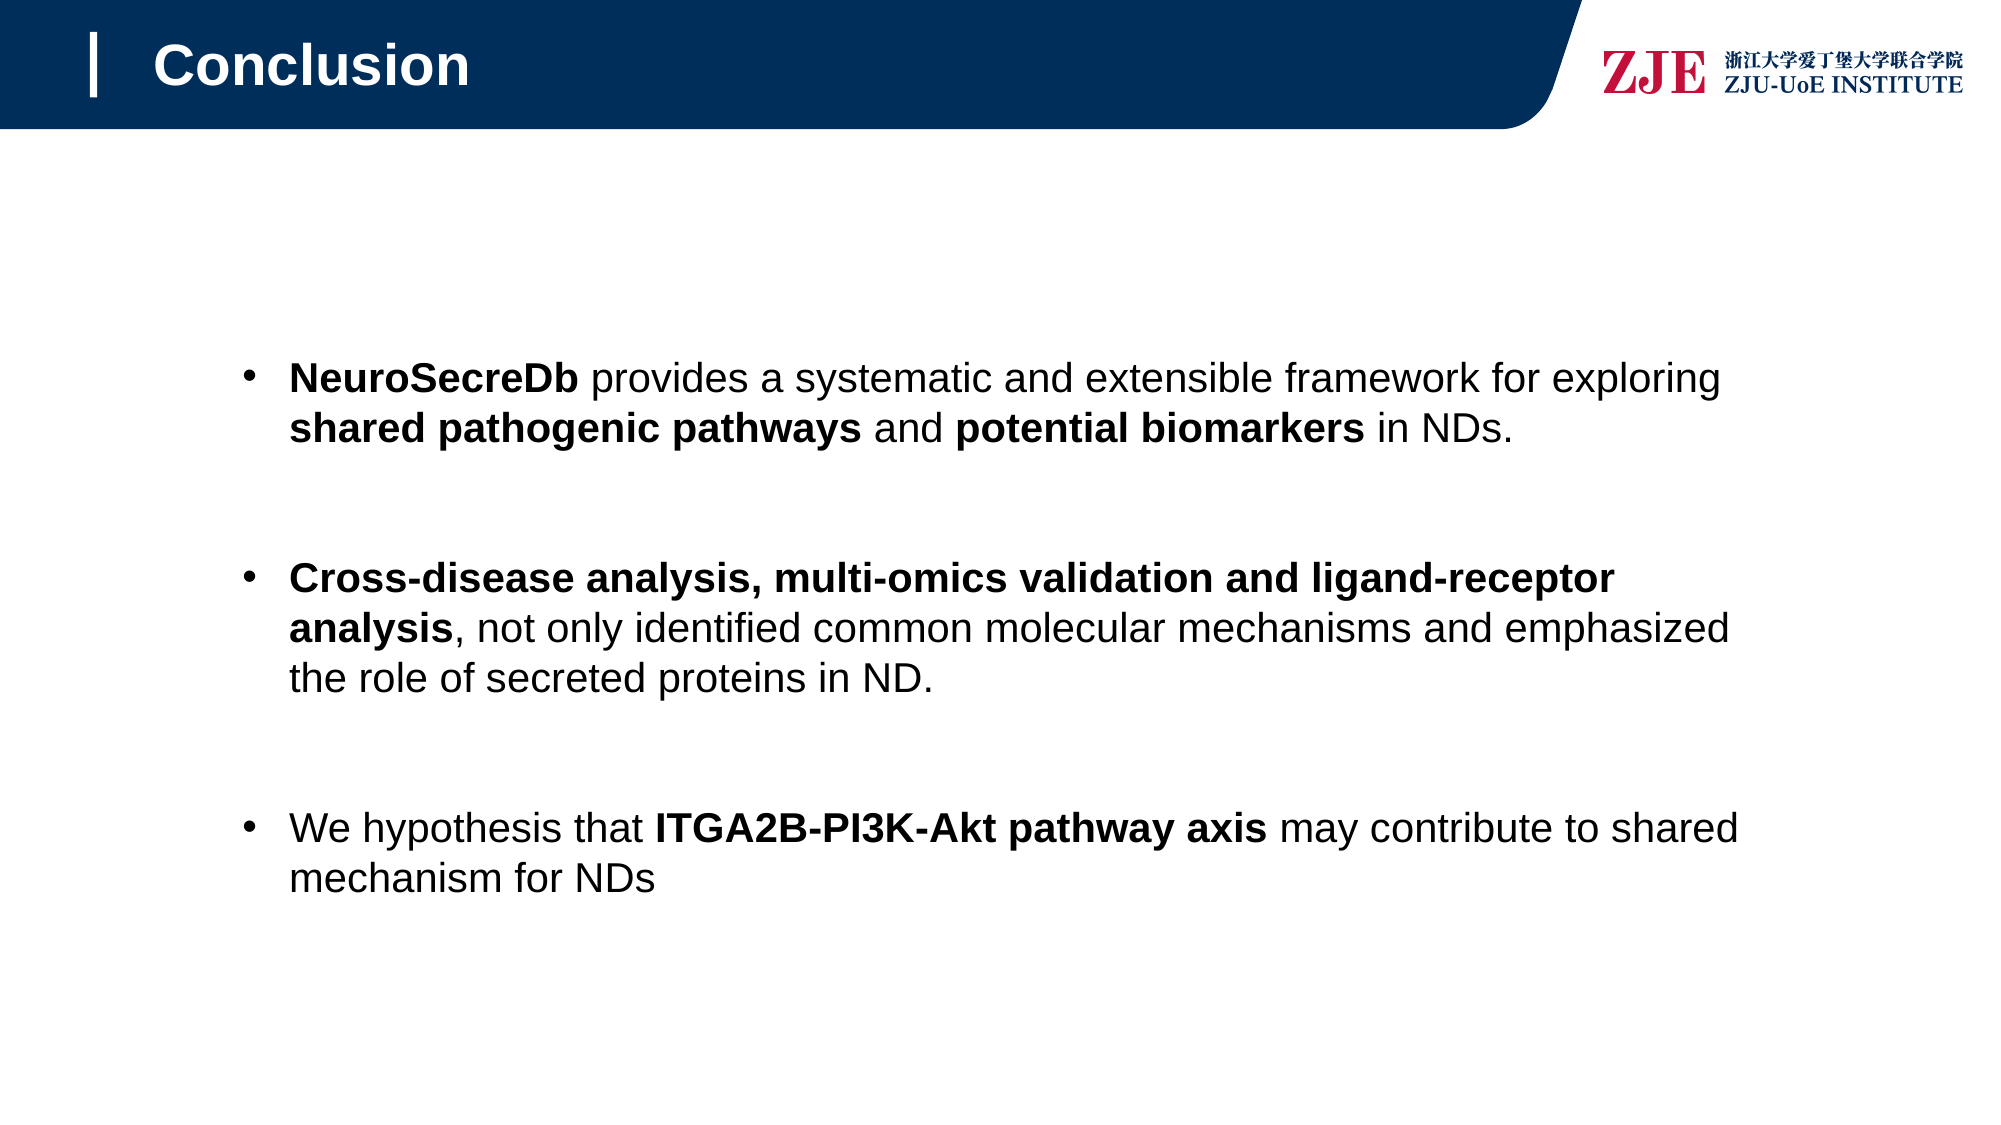

Conclusion
NeuroSecreDb provides a systematic and extensible framework for exploring shared pathogenic pathways and potential biomarkers in NDs.

Cross-disease analysis, multi-omics validation and ligand-receptor analysis, not only identified common molecular mechanisms and emphasized the role of secreted proteins in ND.

We hypothesis that ITGA2B-PI3K-Akt pathway axis may contribute to shared mechanism for NDs